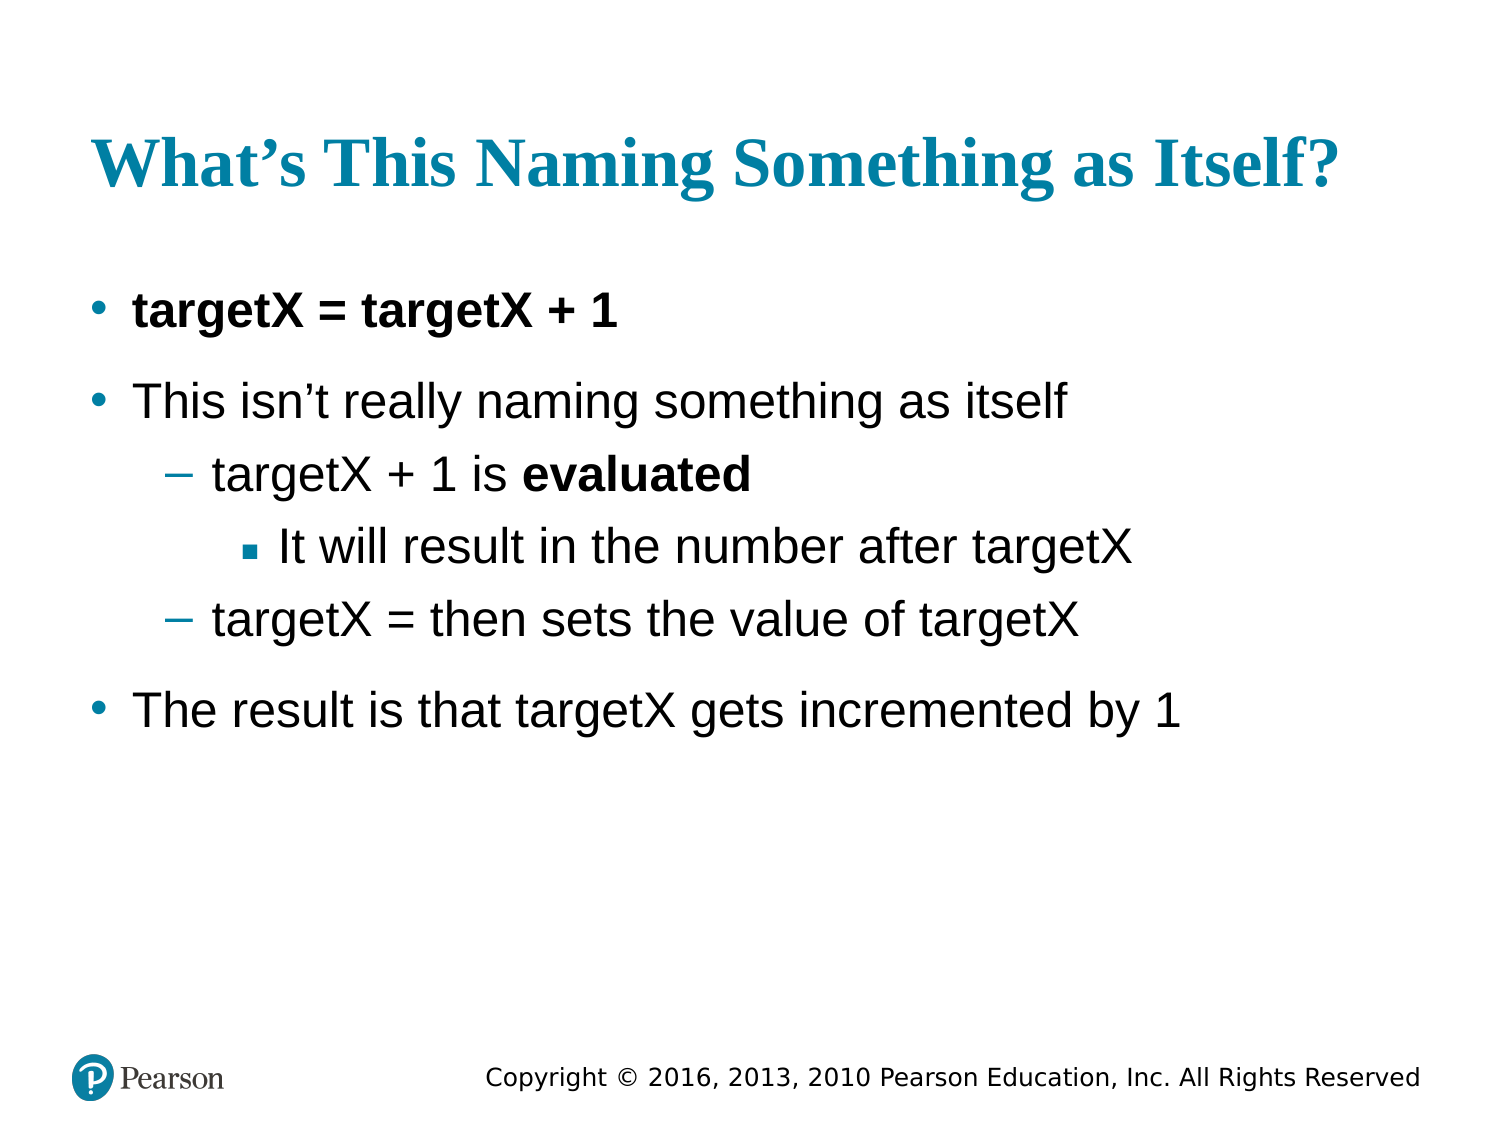

# What’s This Naming Something as Itself?
targetX = targetX + 1
This isn’t really naming something as itself
targetX + 1 is evaluated
It will result in the number after targetX
targetX = then sets the value of targetX
The result is that targetX gets incremented by 1